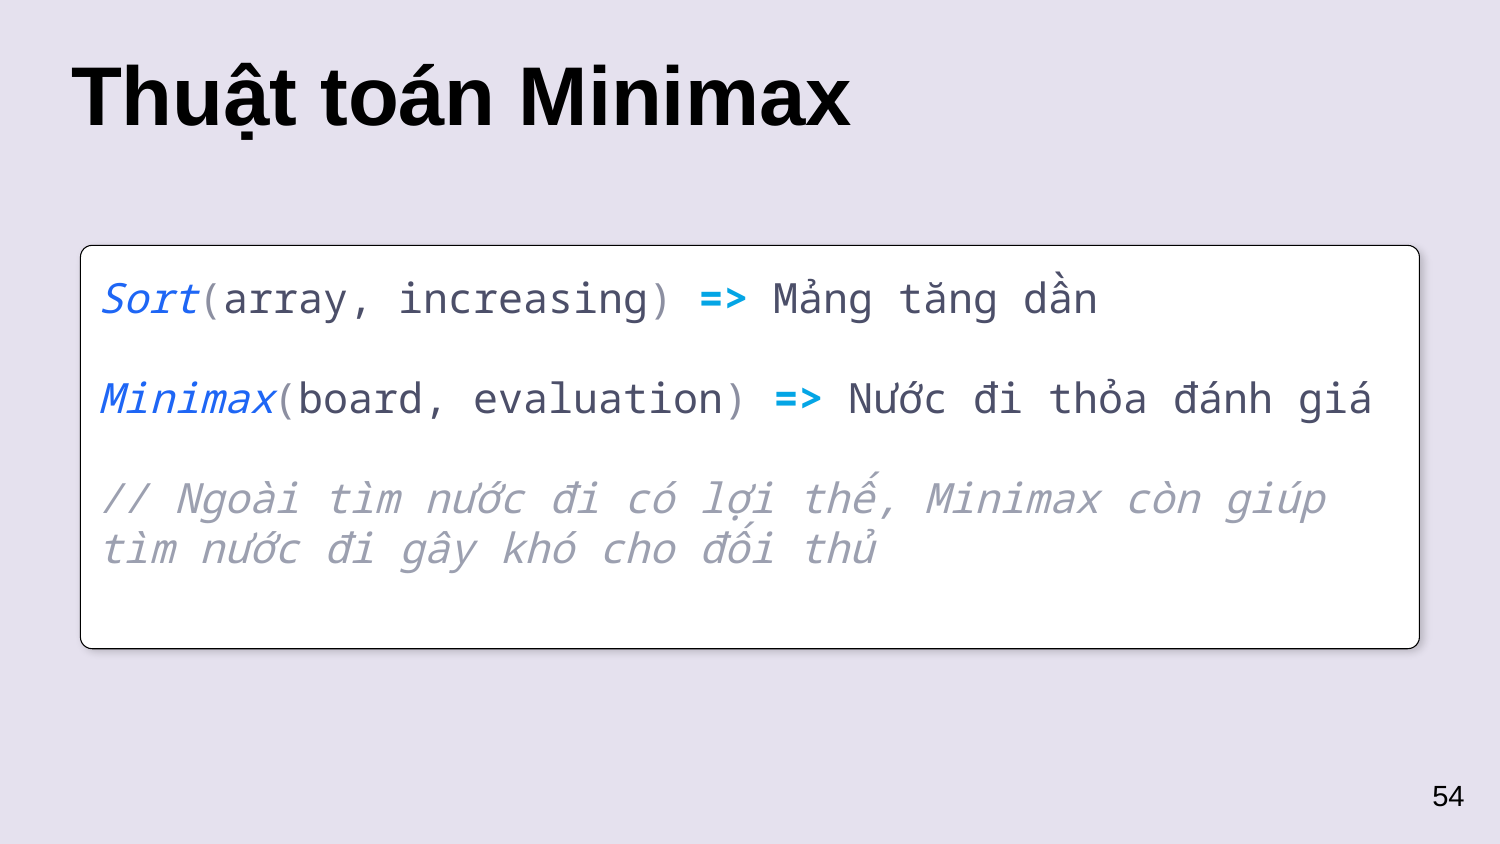

54
Thuật toán Minimax
Sort(array, increasing) => Mảng tăng dần

Minimax(board, evaluation) => Nước đi thỏa đánh giá

// Ngoài tìm nước đi có lợi thế, Minimax còn giúp tìm nước đi gây khó cho đối thủ